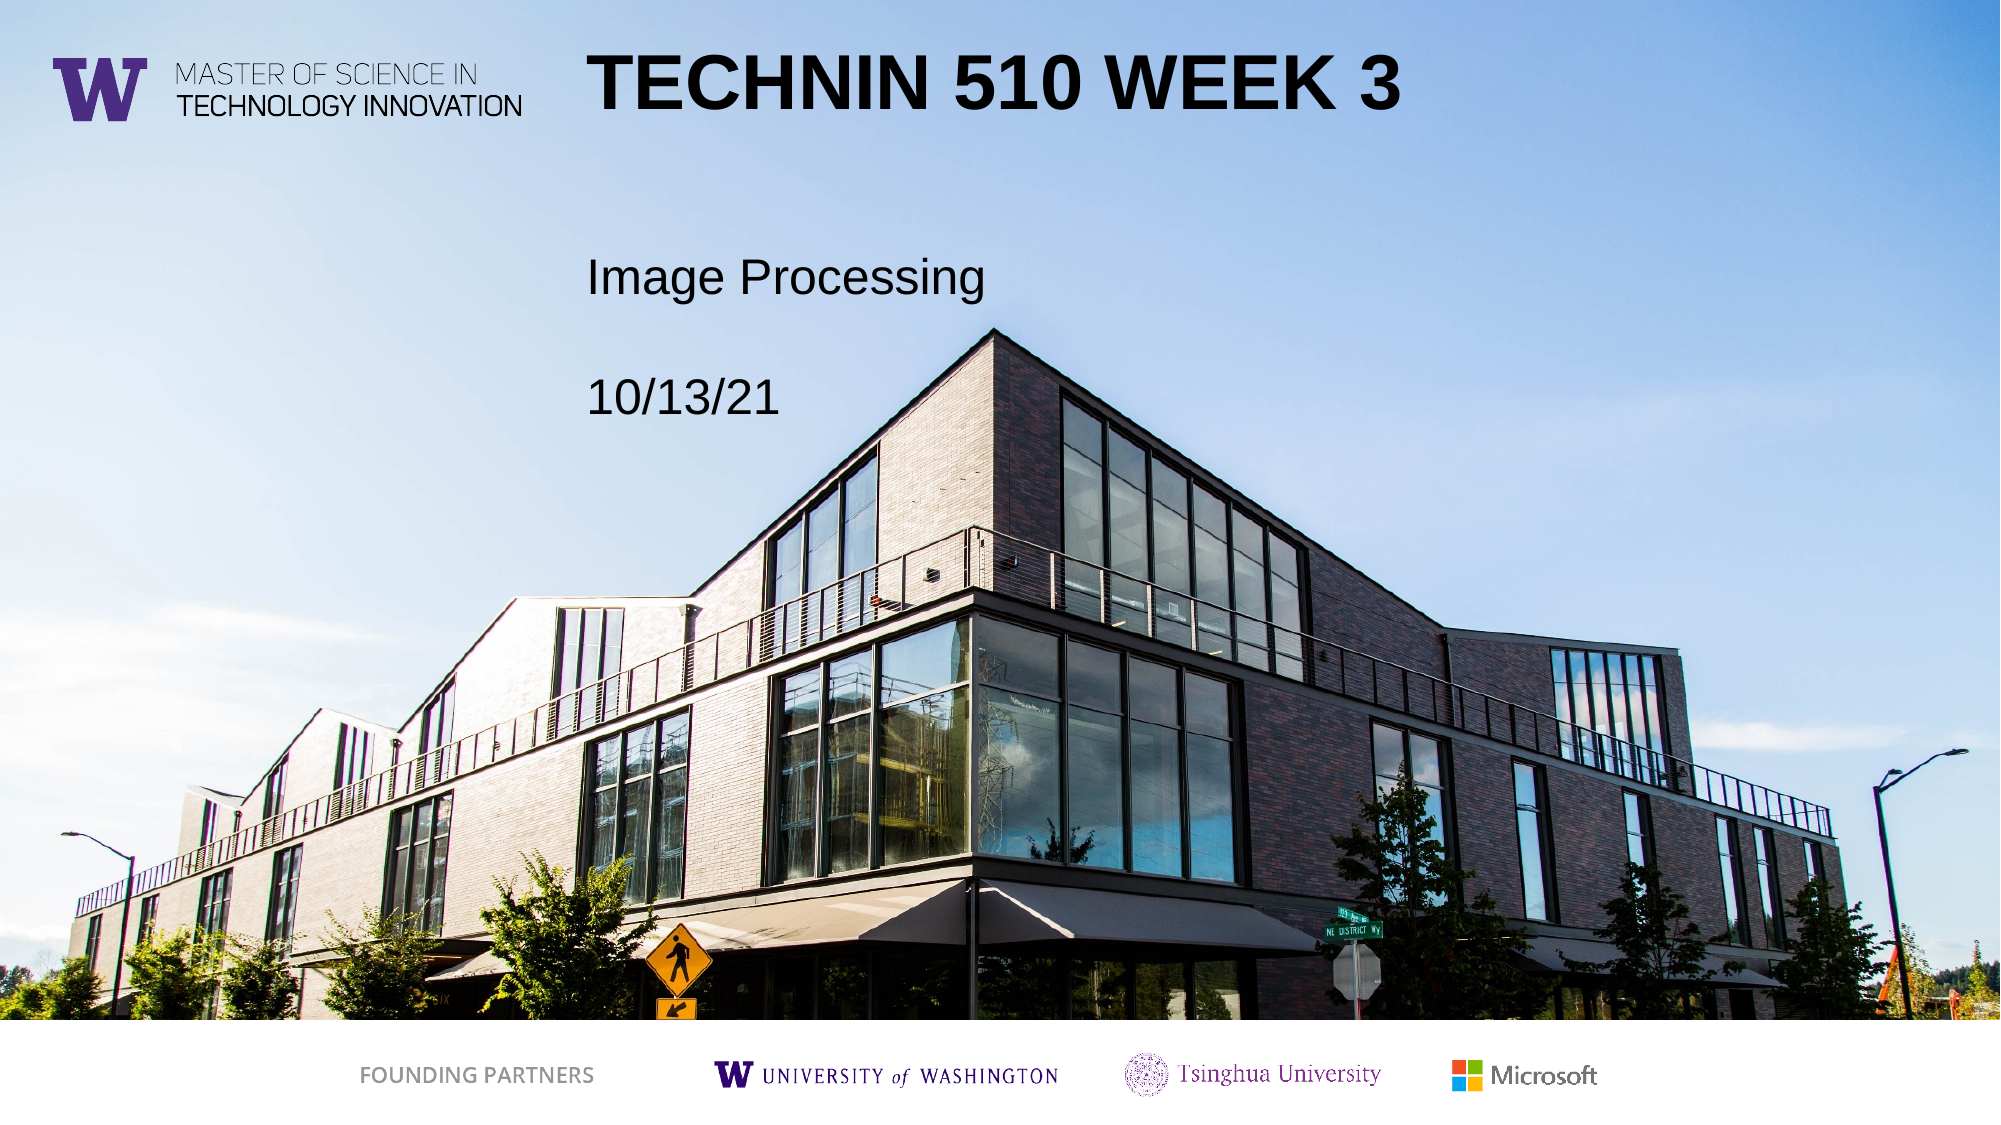

Technin 510 Week 3
Image Processing
10/13/21